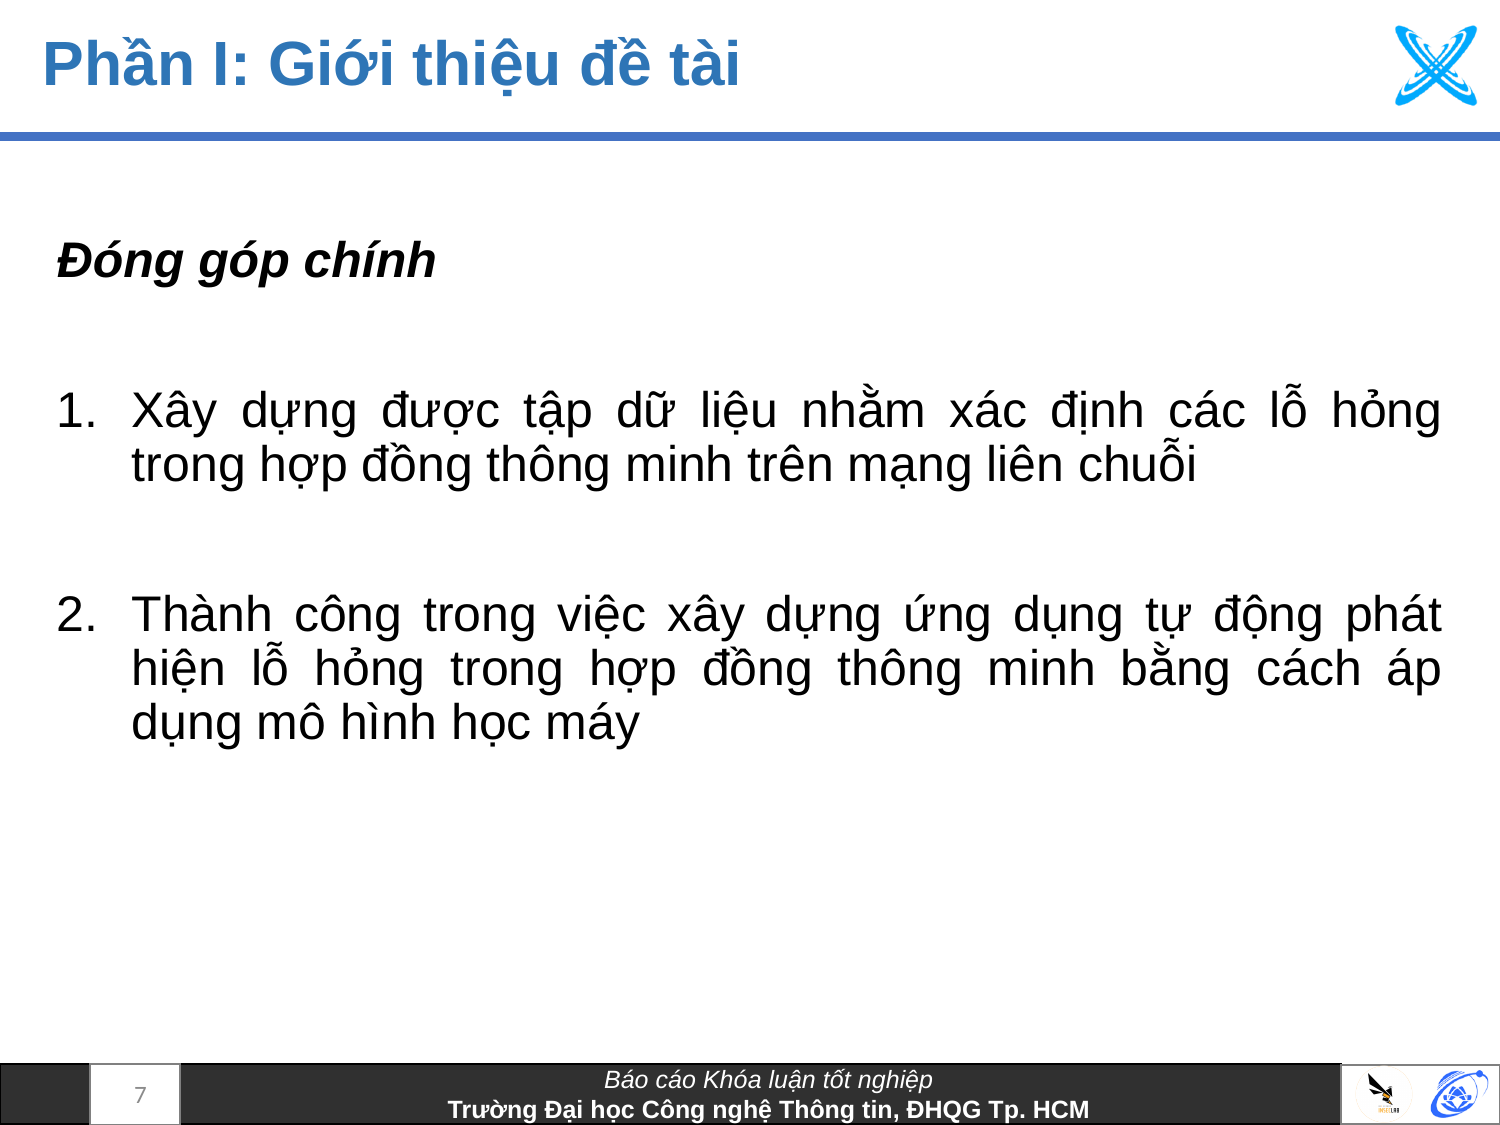

# Phần I: Giới thiệu đề tài
Đóng góp chính

Xây dựng được tập dữ liệu nhằm xác định các lỗ hỏng trong hợp đồng thông minh trên mạng liên chuỗi

Thành công trong việc xây dựng ứng dụng tự động phát hiện lỗ hỏng trong hợp đồng thông minh bằng cách áp dụng mô hình học máy
7